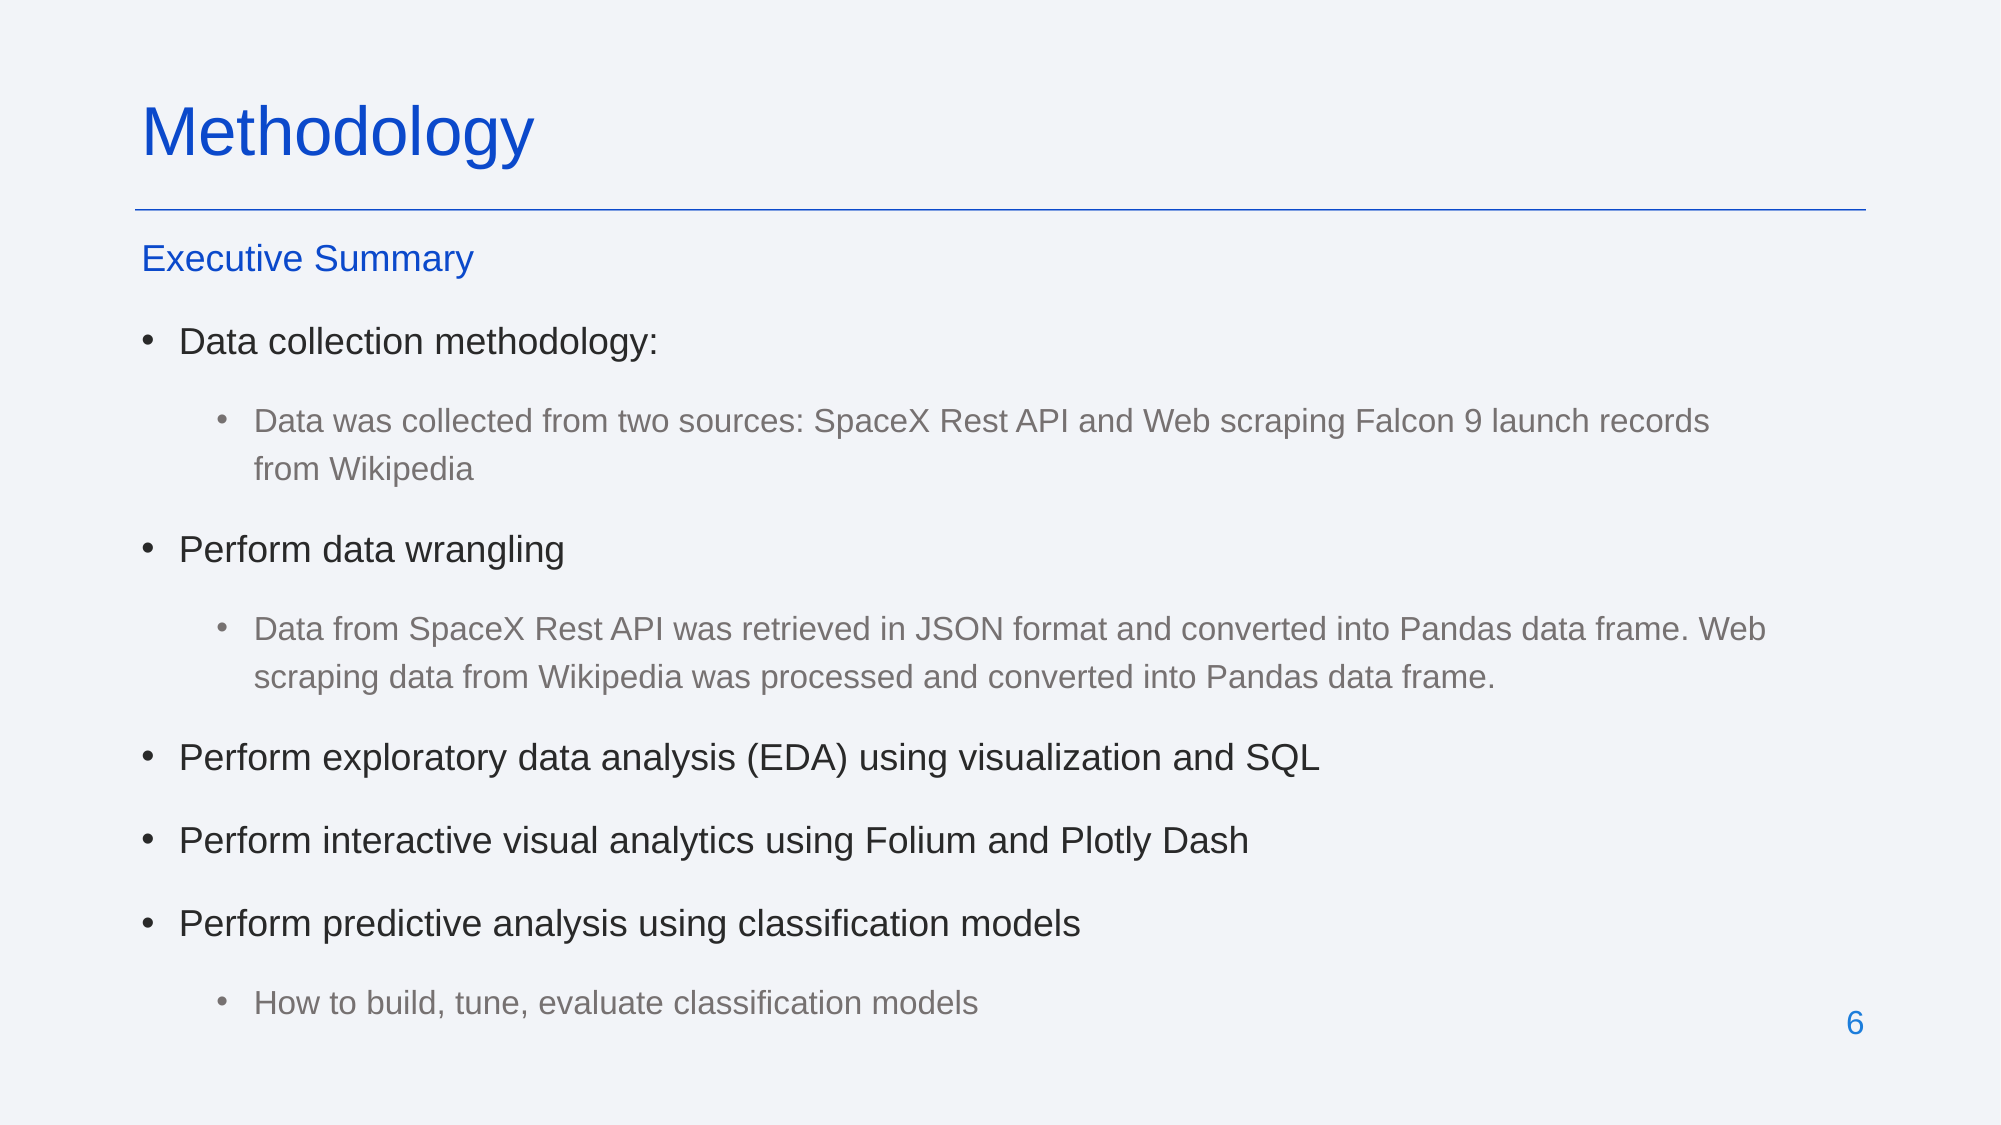

Methodology
Executive Summary
Data collection methodology:
Data was collected from two sources: SpaceX Rest API and Web scraping Falcon 9 launch records from Wikipedia
Perform data wrangling
Data from SpaceX Rest API was retrieved in JSON format and converted into Pandas data frame. Web scraping data from Wikipedia was processed and converted into Pandas data frame.
Perform exploratory data analysis (EDA) using visualization and SQL
Perform interactive visual analytics using Folium and Plotly Dash
Perform predictive analysis using classification models
How to build, tune, evaluate classification models

6